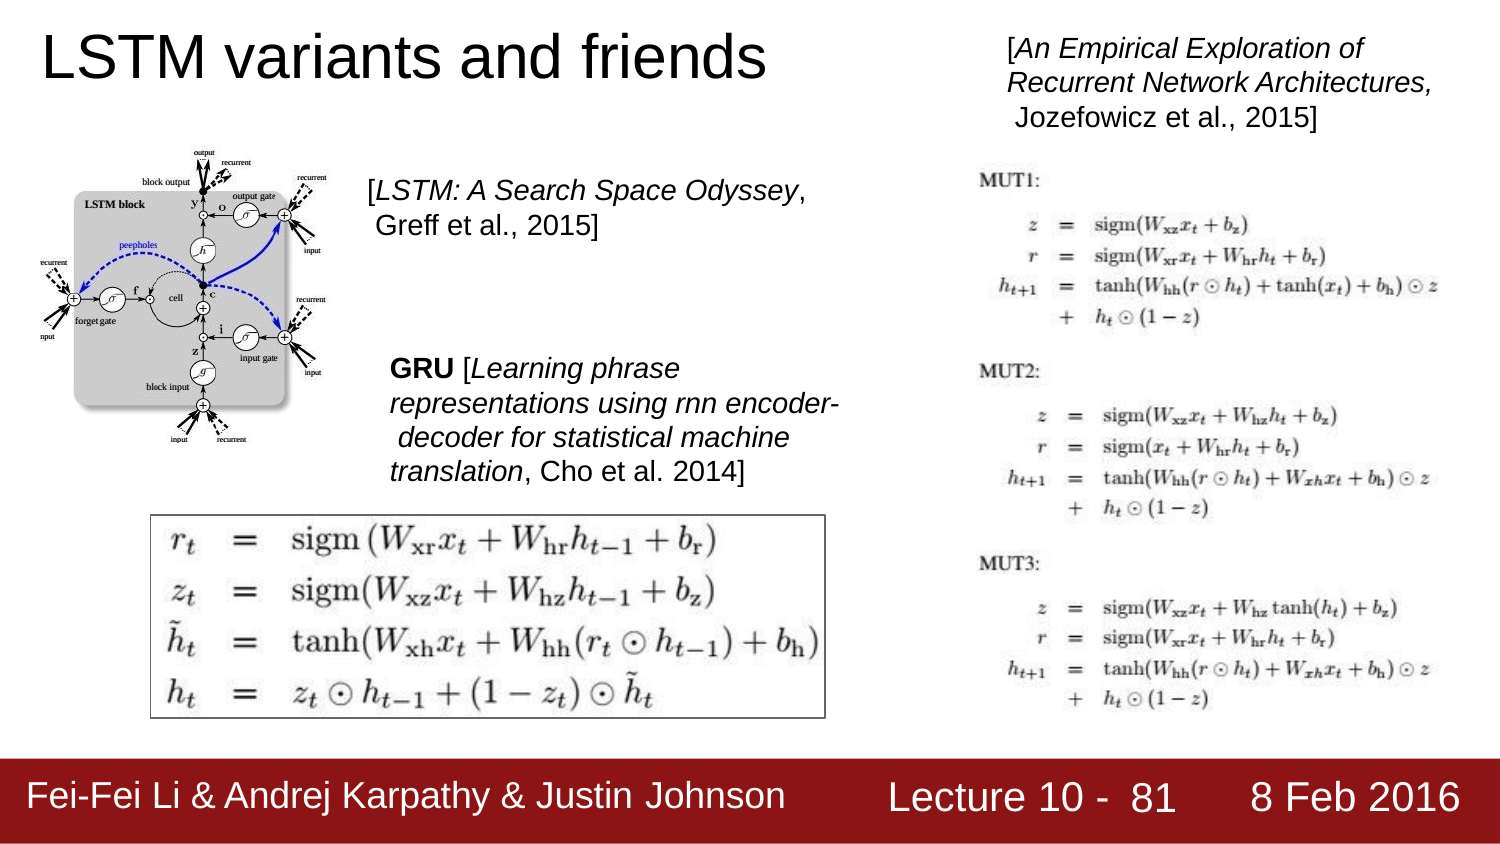

# LSTM variants and friends
[An Empirical Exploration of  Recurrent Network Architectures,  Jozefowicz et al., 2015]

[LSTM: A Search Space Odyssey,  Greff et al., 2015]
GRU [Learning phrase  representations using rnn encoder-  decoder for statistical machine  translation, Cho et al. 2014]

Fei-Fei Li & Andrej Karpathy & Justin Johnson	Lecture 10 -	8 Feb 2016

Lecture 10 -
8 Feb 2016
Fei-Fei Li & Andrej Karpathy & Justin Johnson
81